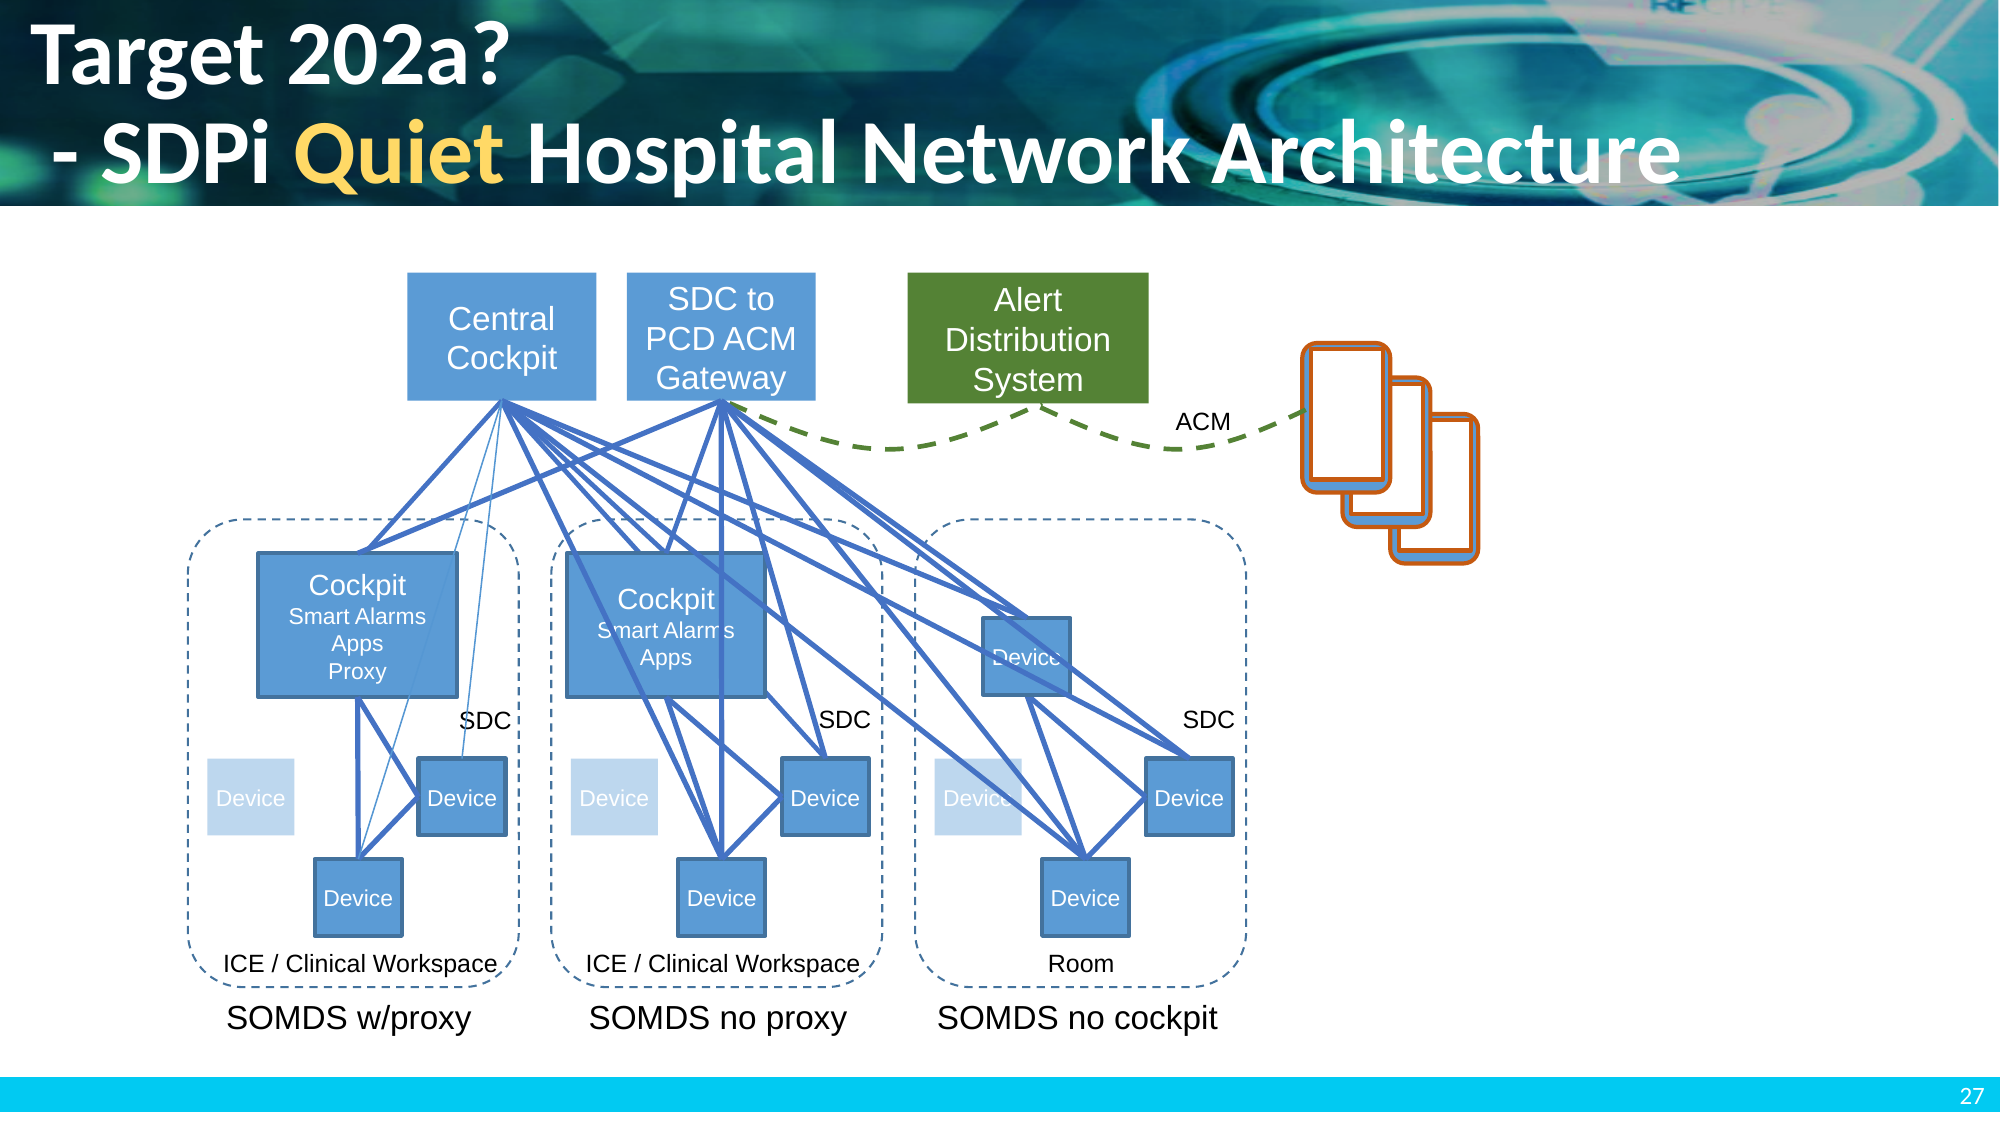

# Target 202a? - SDPi Quiet Hospital Network Architecture
Alert Distribution
System
Central Cockpit
SDC to PCD ACM
Gateway

ACM

Cockpit
Smart Alarms
Apps
Proxy
Cockpit
Smart Alarms
Apps
Device
SDC
SDC
SDC
Device
Device
Device
Device
Device
Device
Device
Device
Device
ICE / Clinical Workspace
ICE / Clinical Workspace
Room
SOMDS w/proxy
SOMDS no proxy
SOMDS no cockpit
27